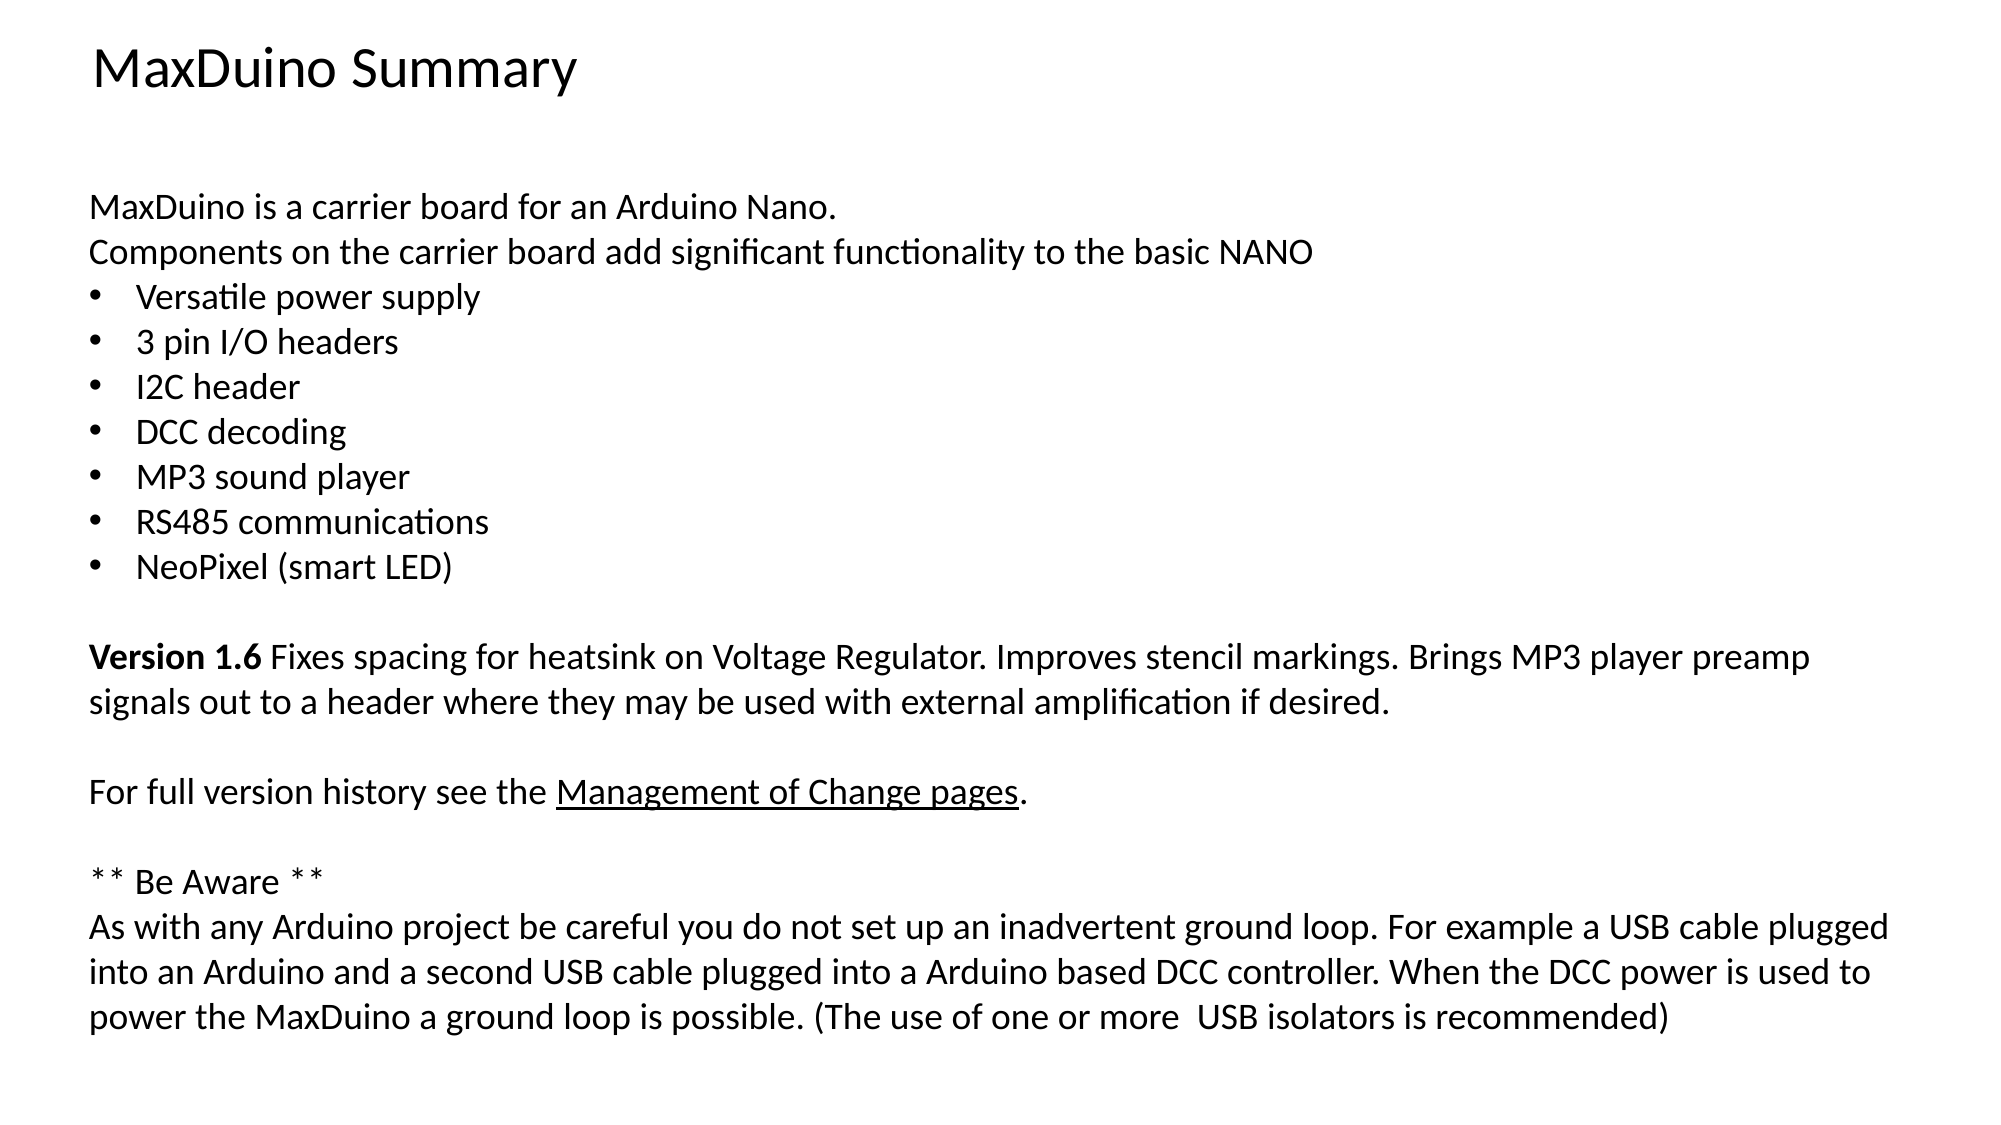

# MaxDuino Summary
MaxDuino is a carrier board for an Arduino Nano.
Components on the carrier board add significant functionality to the basic NANO
Versatile power supply
3 pin I/O headers
I2C header
DCC decoding
MP3 sound player
RS485 communications
NeoPixel (smart LED)

Version 1.6 Fixes spacing for heatsink on Voltage Regulator. Improves stencil markings. Brings MP3 player preamp signals out to a header where they may be used with external amplification if desired.

For full version history see the Management of Change pages.

** Be Aware **
As with any Arduino project be careful you do not set up an inadvertent ground loop. For example a USB cable plugged into an Arduino and a second USB cable plugged into a Arduino based DCC controller. When the DCC power is used to power the MaxDuino a ground loop is possible. (The use of one or more  USB isolators is recommended)